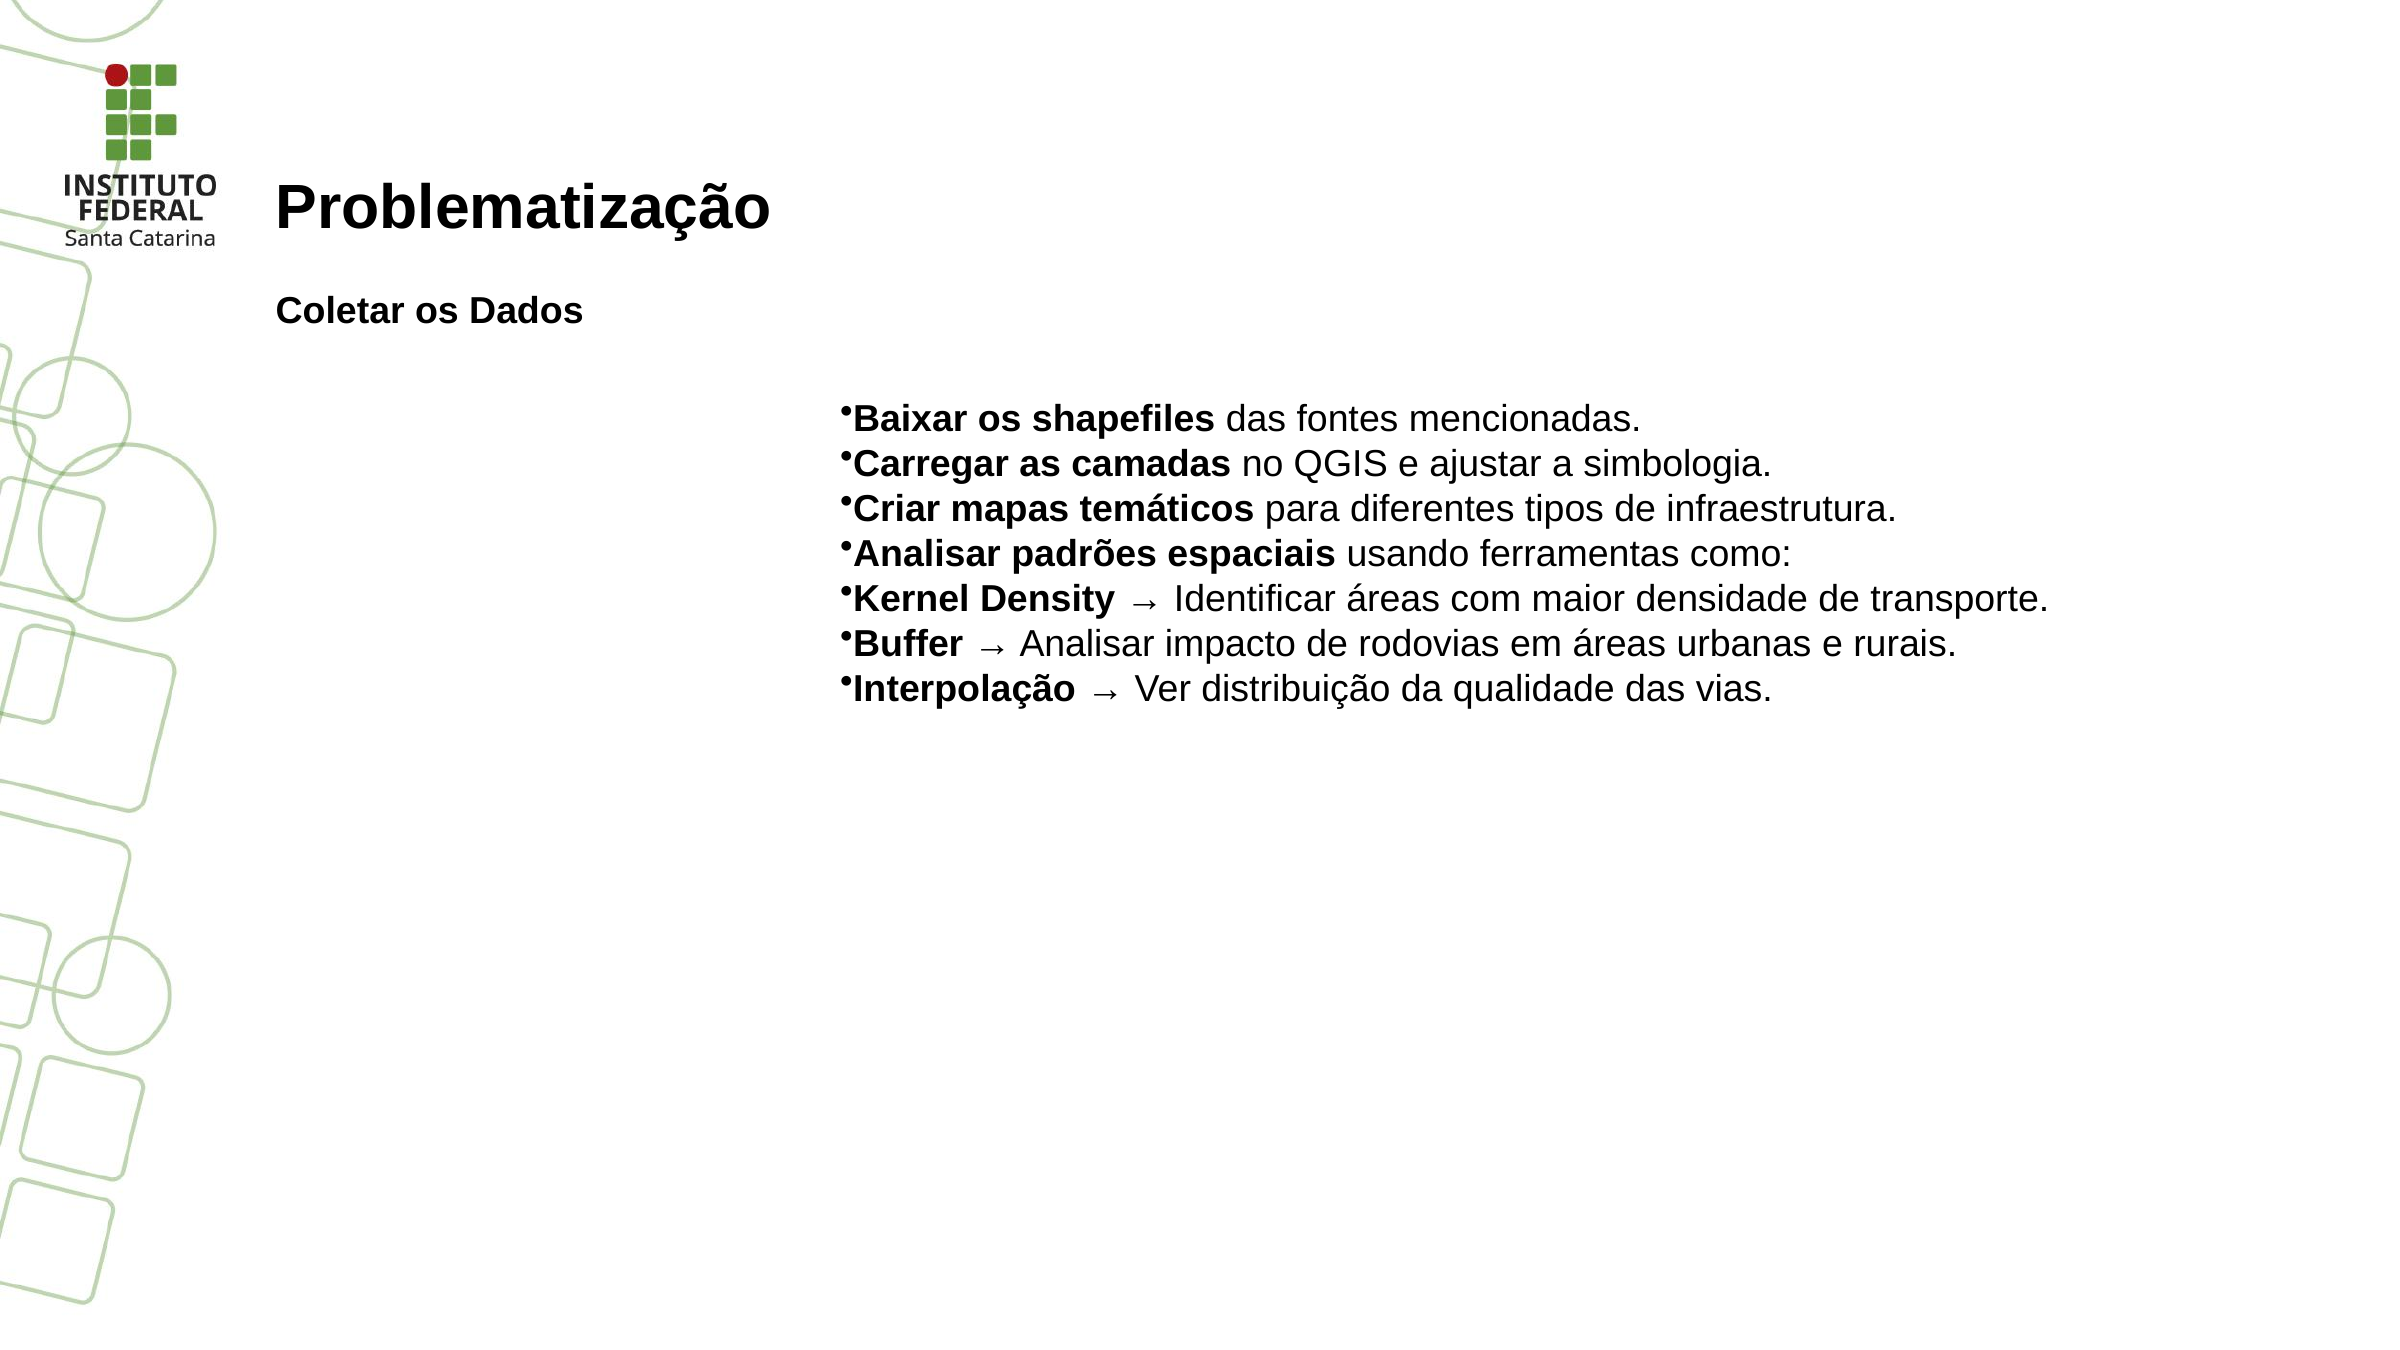

Problematização

Coletar os Dados

Baixar os shapefiles das fontes mencionadas.
Carregar as camadas no QGIS e ajustar a simbologia.
Criar mapas temáticos para diferentes tipos de infraestrutura.
Analisar padrões espaciais usando ferramentas como:
Kernel Density → Identificar áreas com maior densidade de transporte.
Buffer → Analisar impacto de rodovias em áreas urbanas e rurais.
Interpolação → Ver distribuição da qualidade das vias.